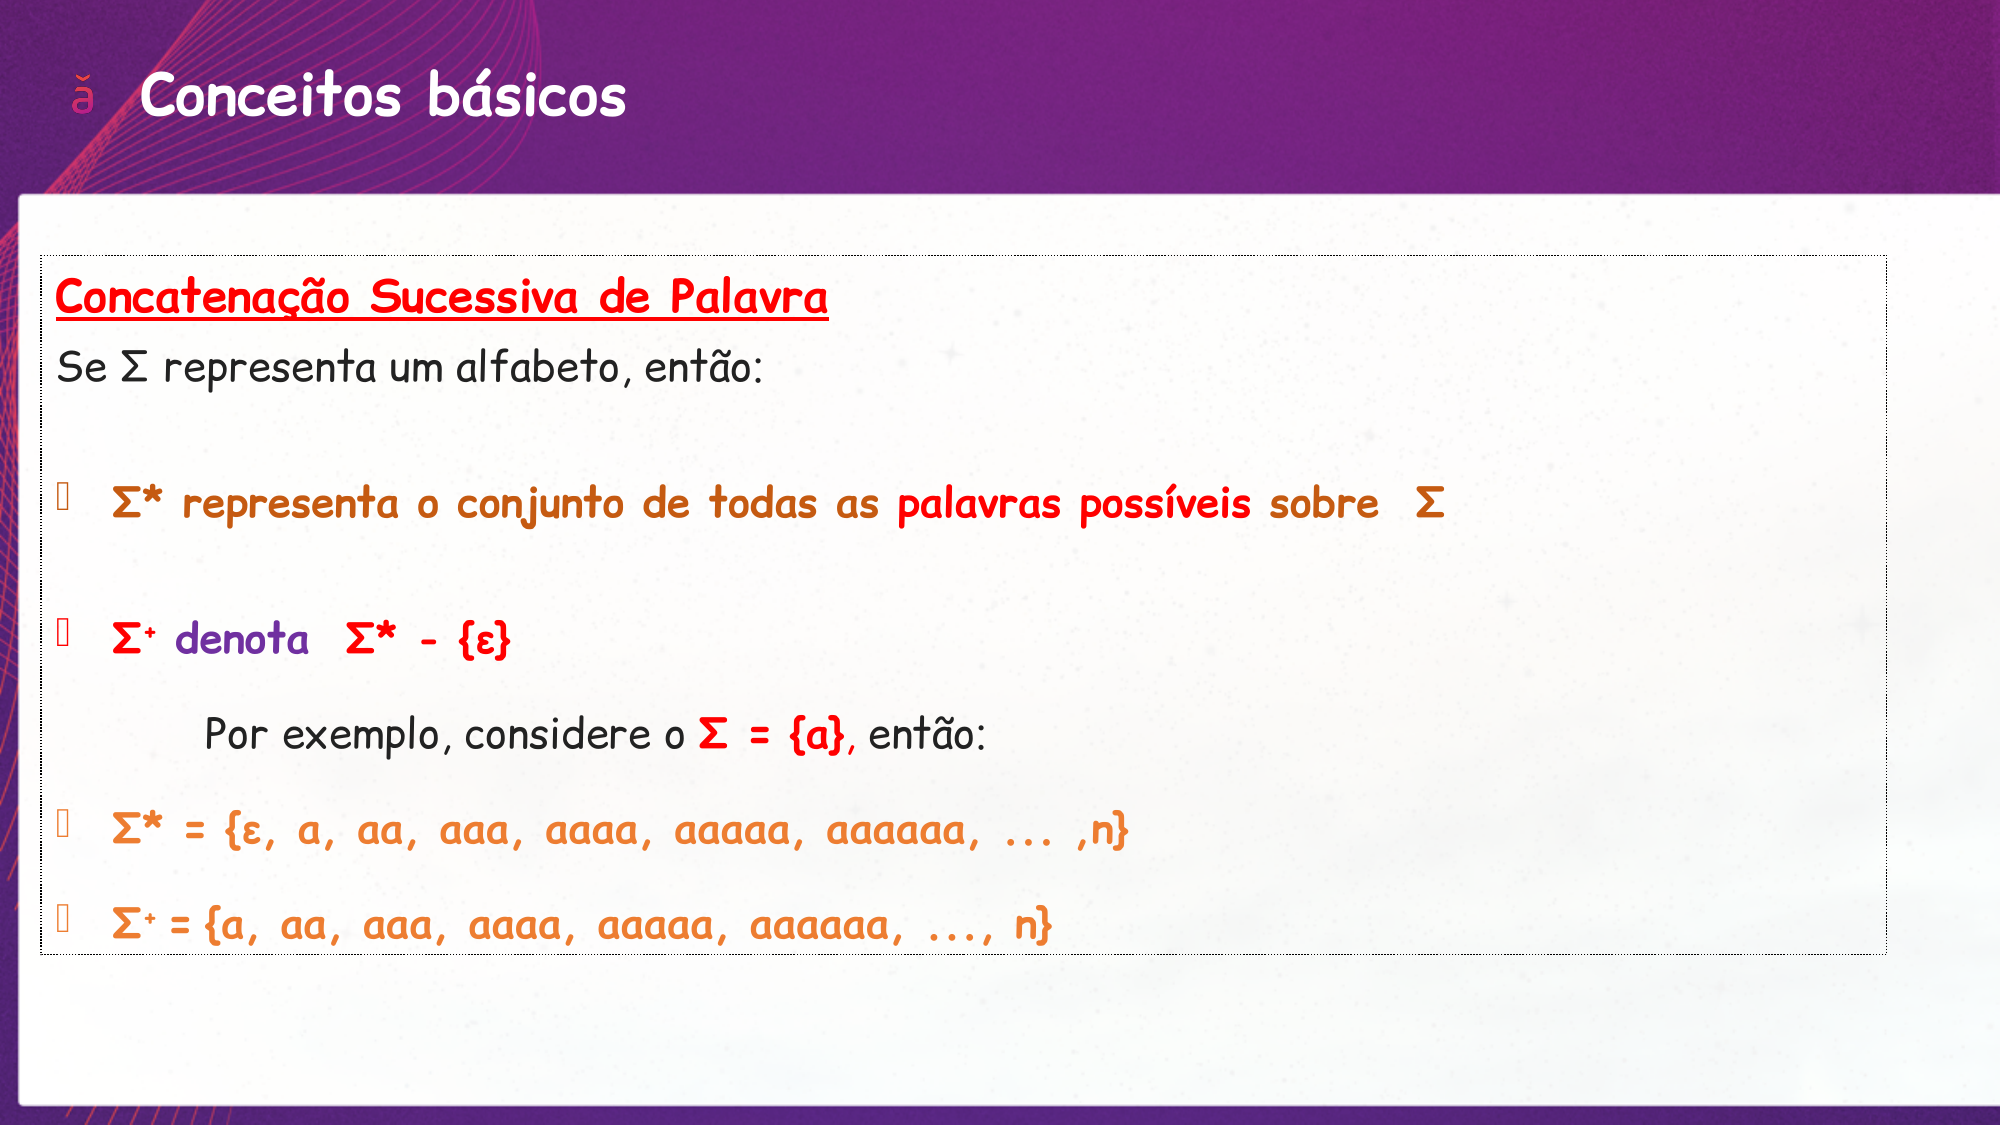

Conceitos básicos
Concatenação Sucessiva de Palavra
Se ∑ representa um alfabeto, então:

∑* representa o conjunto de todas as palavras possíveis sobre  ∑

∑+ denota  ∑* - {ε}
	Por exemplo, considere o ∑ = {a}, então:
∑* = {ε, a, aa, aaa, aaaa, aaaaa, aaaaaa, ... ,n}
∑+ = {a, aa, aaa, aaaa, aaaaa, aaaaaa, ..., n}